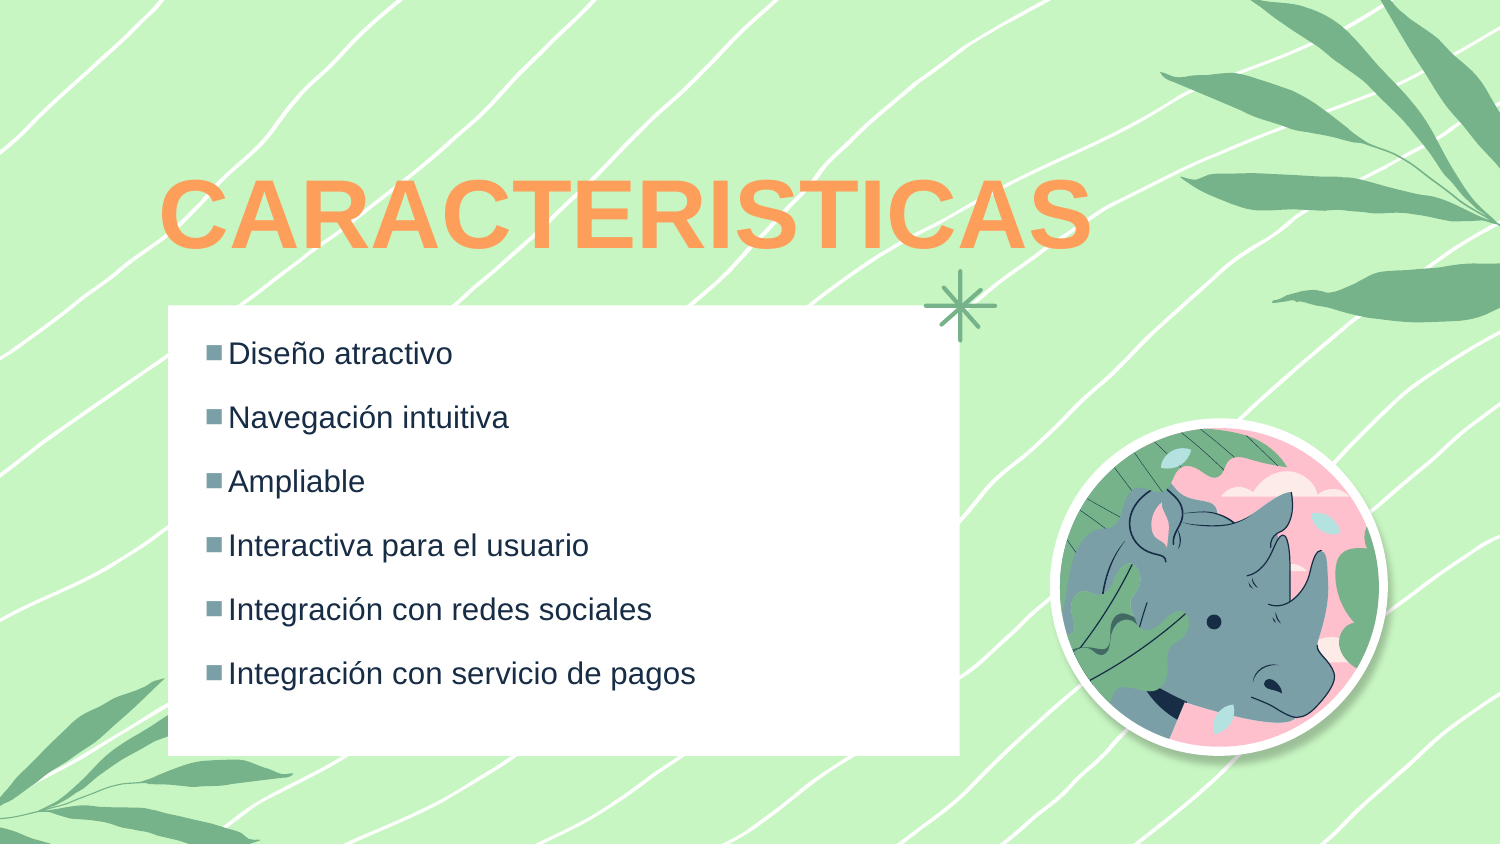

# CARACTERISTICAS

Diseño atractivo
Navegación intuitiva
Ampliable
Interactiva para el usuario
Integración con redes sociales
Integración con servicio de pagos